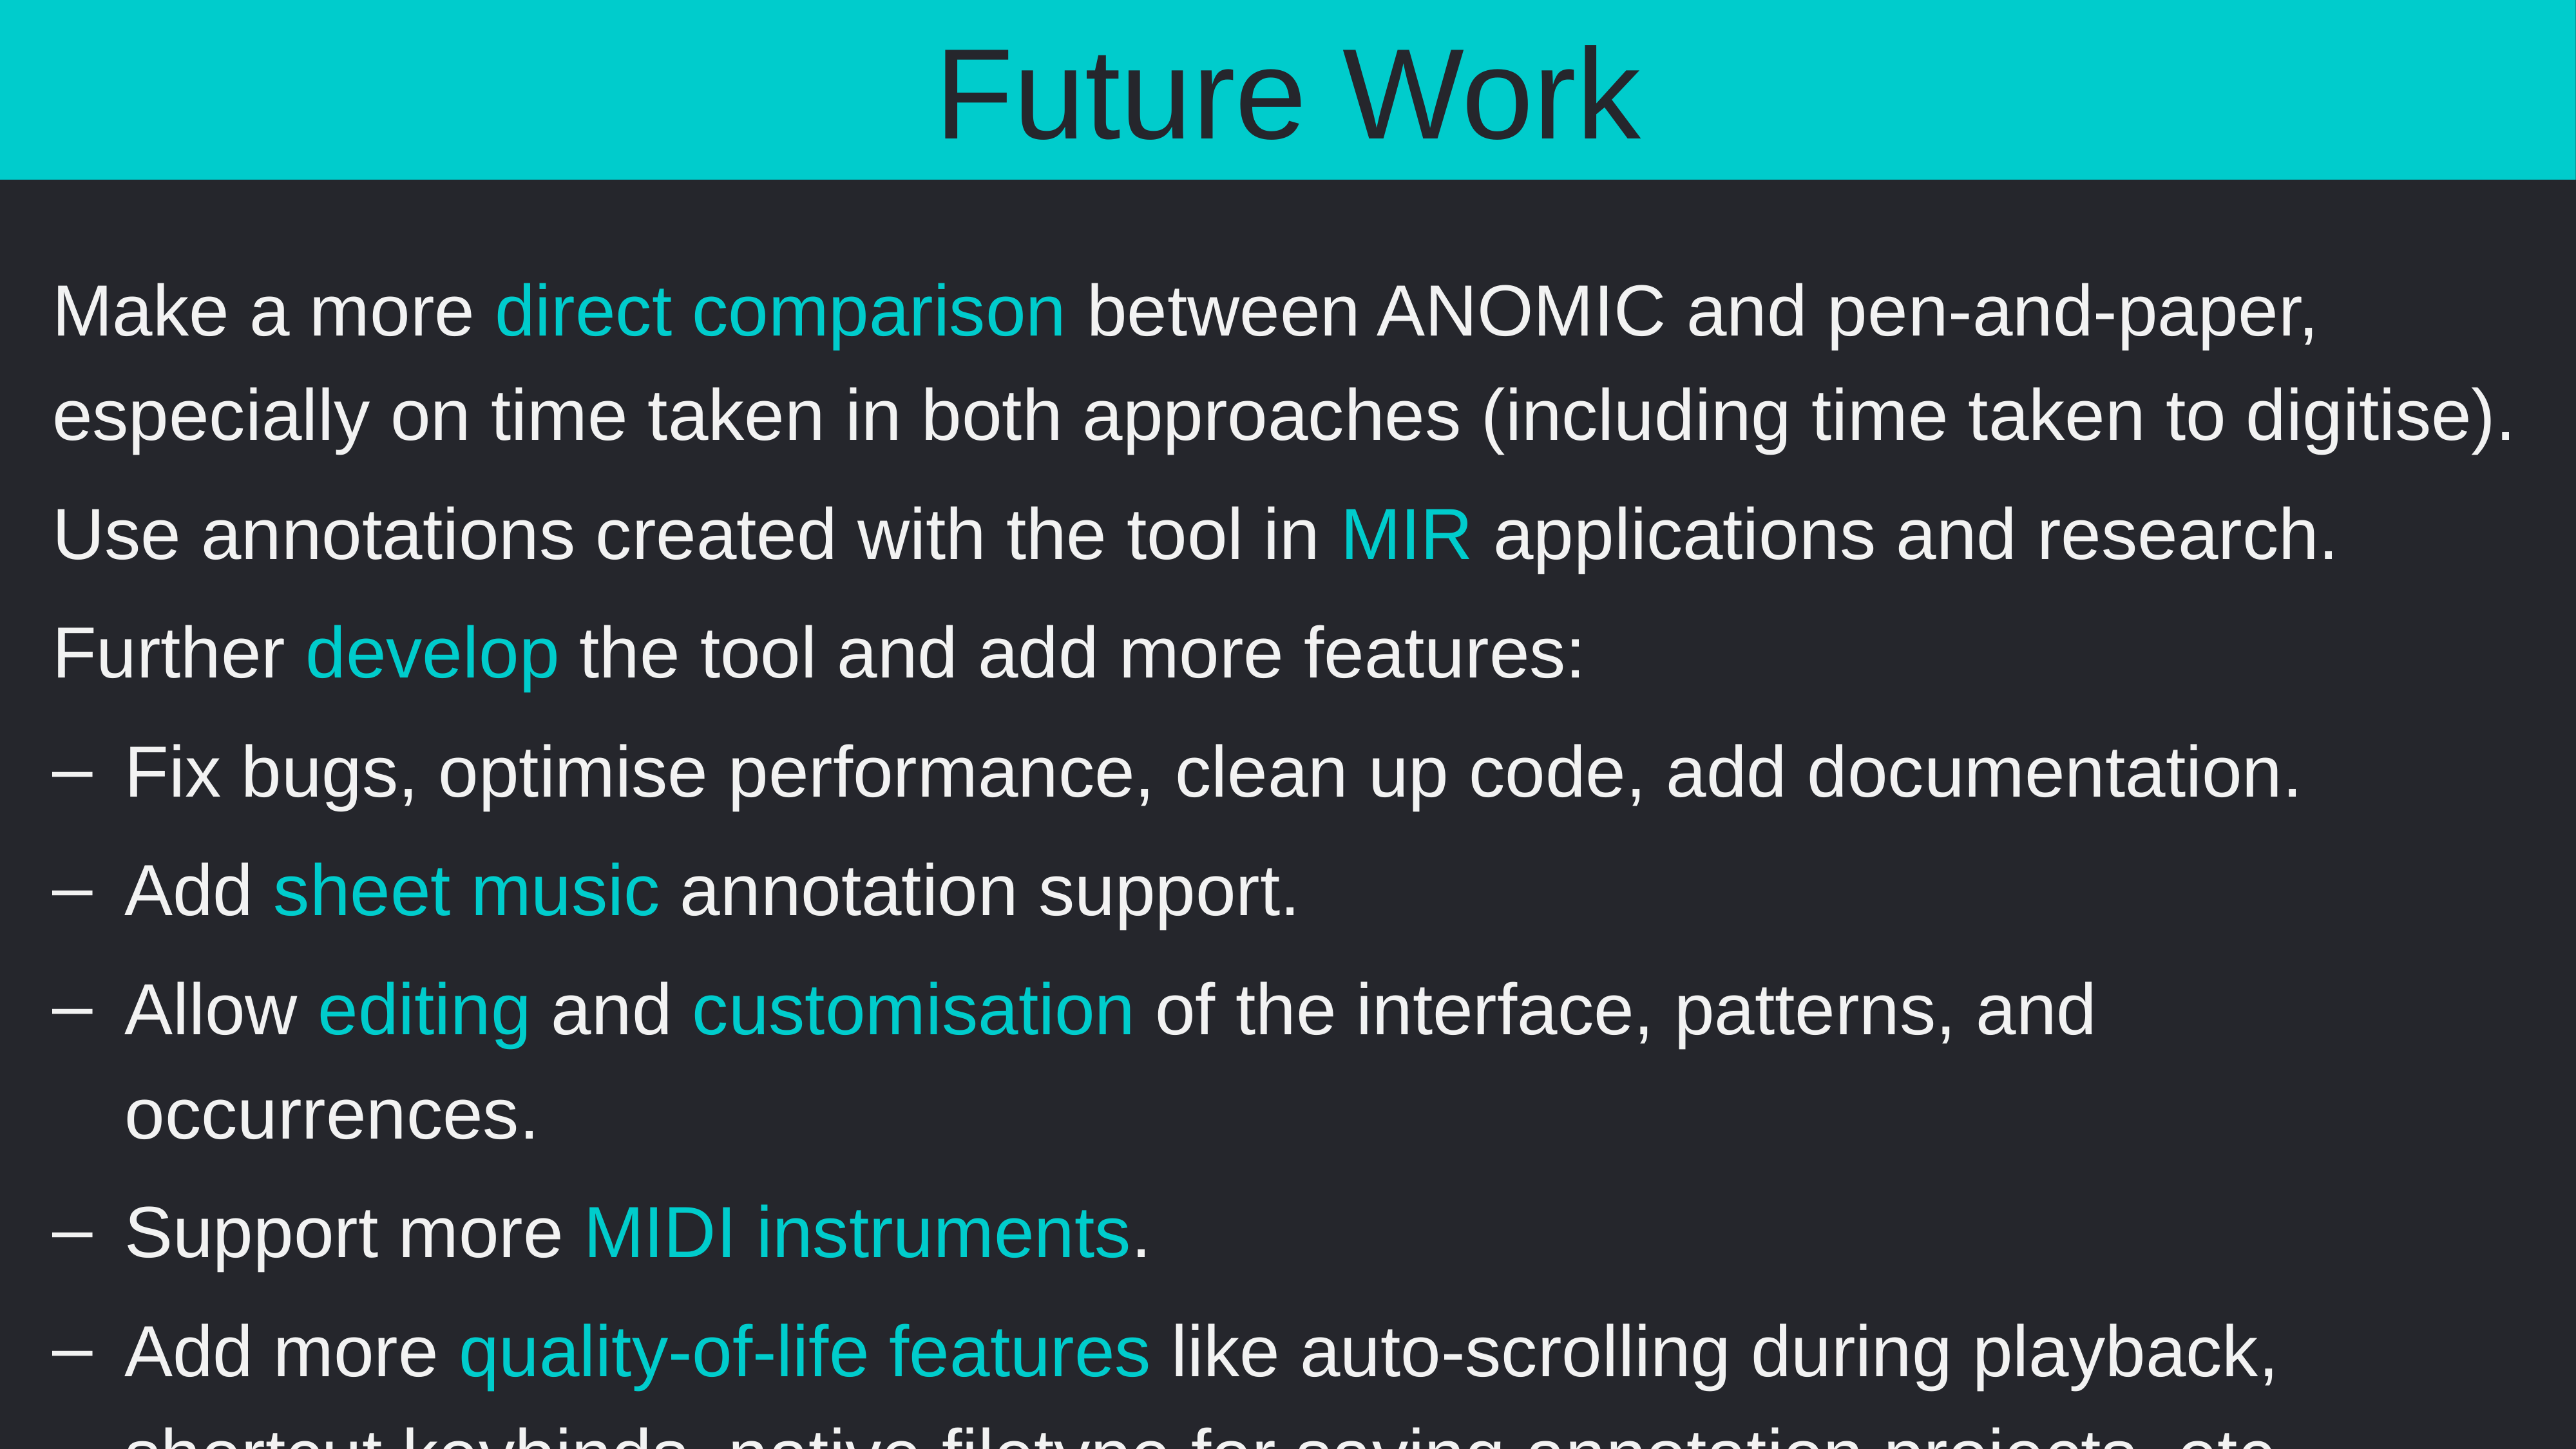

Future Work
Make a more direct comparison between ANOMIC and pen-and-paper, especially on time taken in both approaches (including time taken to digitise).
Use annotations created with the tool in MIR applications and research.
Further develop the tool and add more features:
Fix bugs, optimise performance, clean up code, add documentation.
Add sheet music annotation support.
Allow editing and customisation of the interface, patterns, and occurrences.
Support more MIDI instruments.
Add more quality-of-life features like auto-scrolling during playback, shortcut keybinds, native filetype for saving annotation projects, etc.